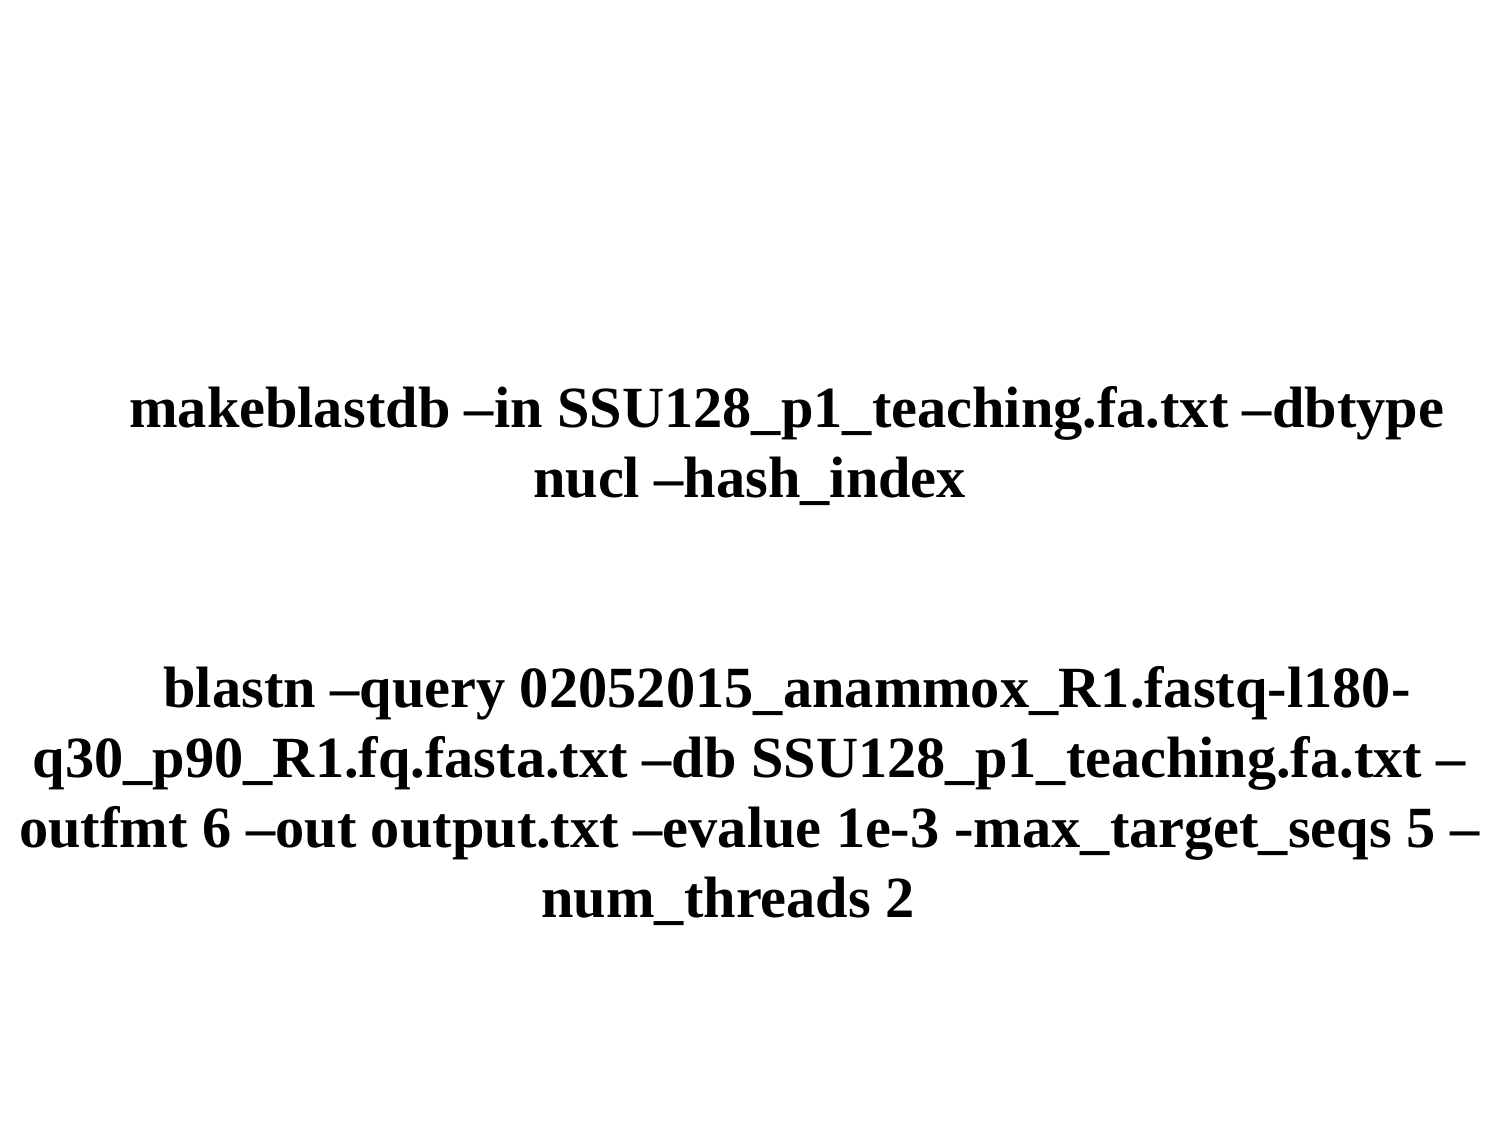

makeblastdb –in SSU128_p1_teaching.fa.txt –dbtype nucl –hash_index

blastn –query 02052015_anammox_R1.fastq-l180-q30_p90_R1.fq.fasta.txt –db SSU128_p1_teaching.fa.txt –outfmt 6 –out output.txt –evalue 1e-3 -max_target_seqs 5 –num_threads 2